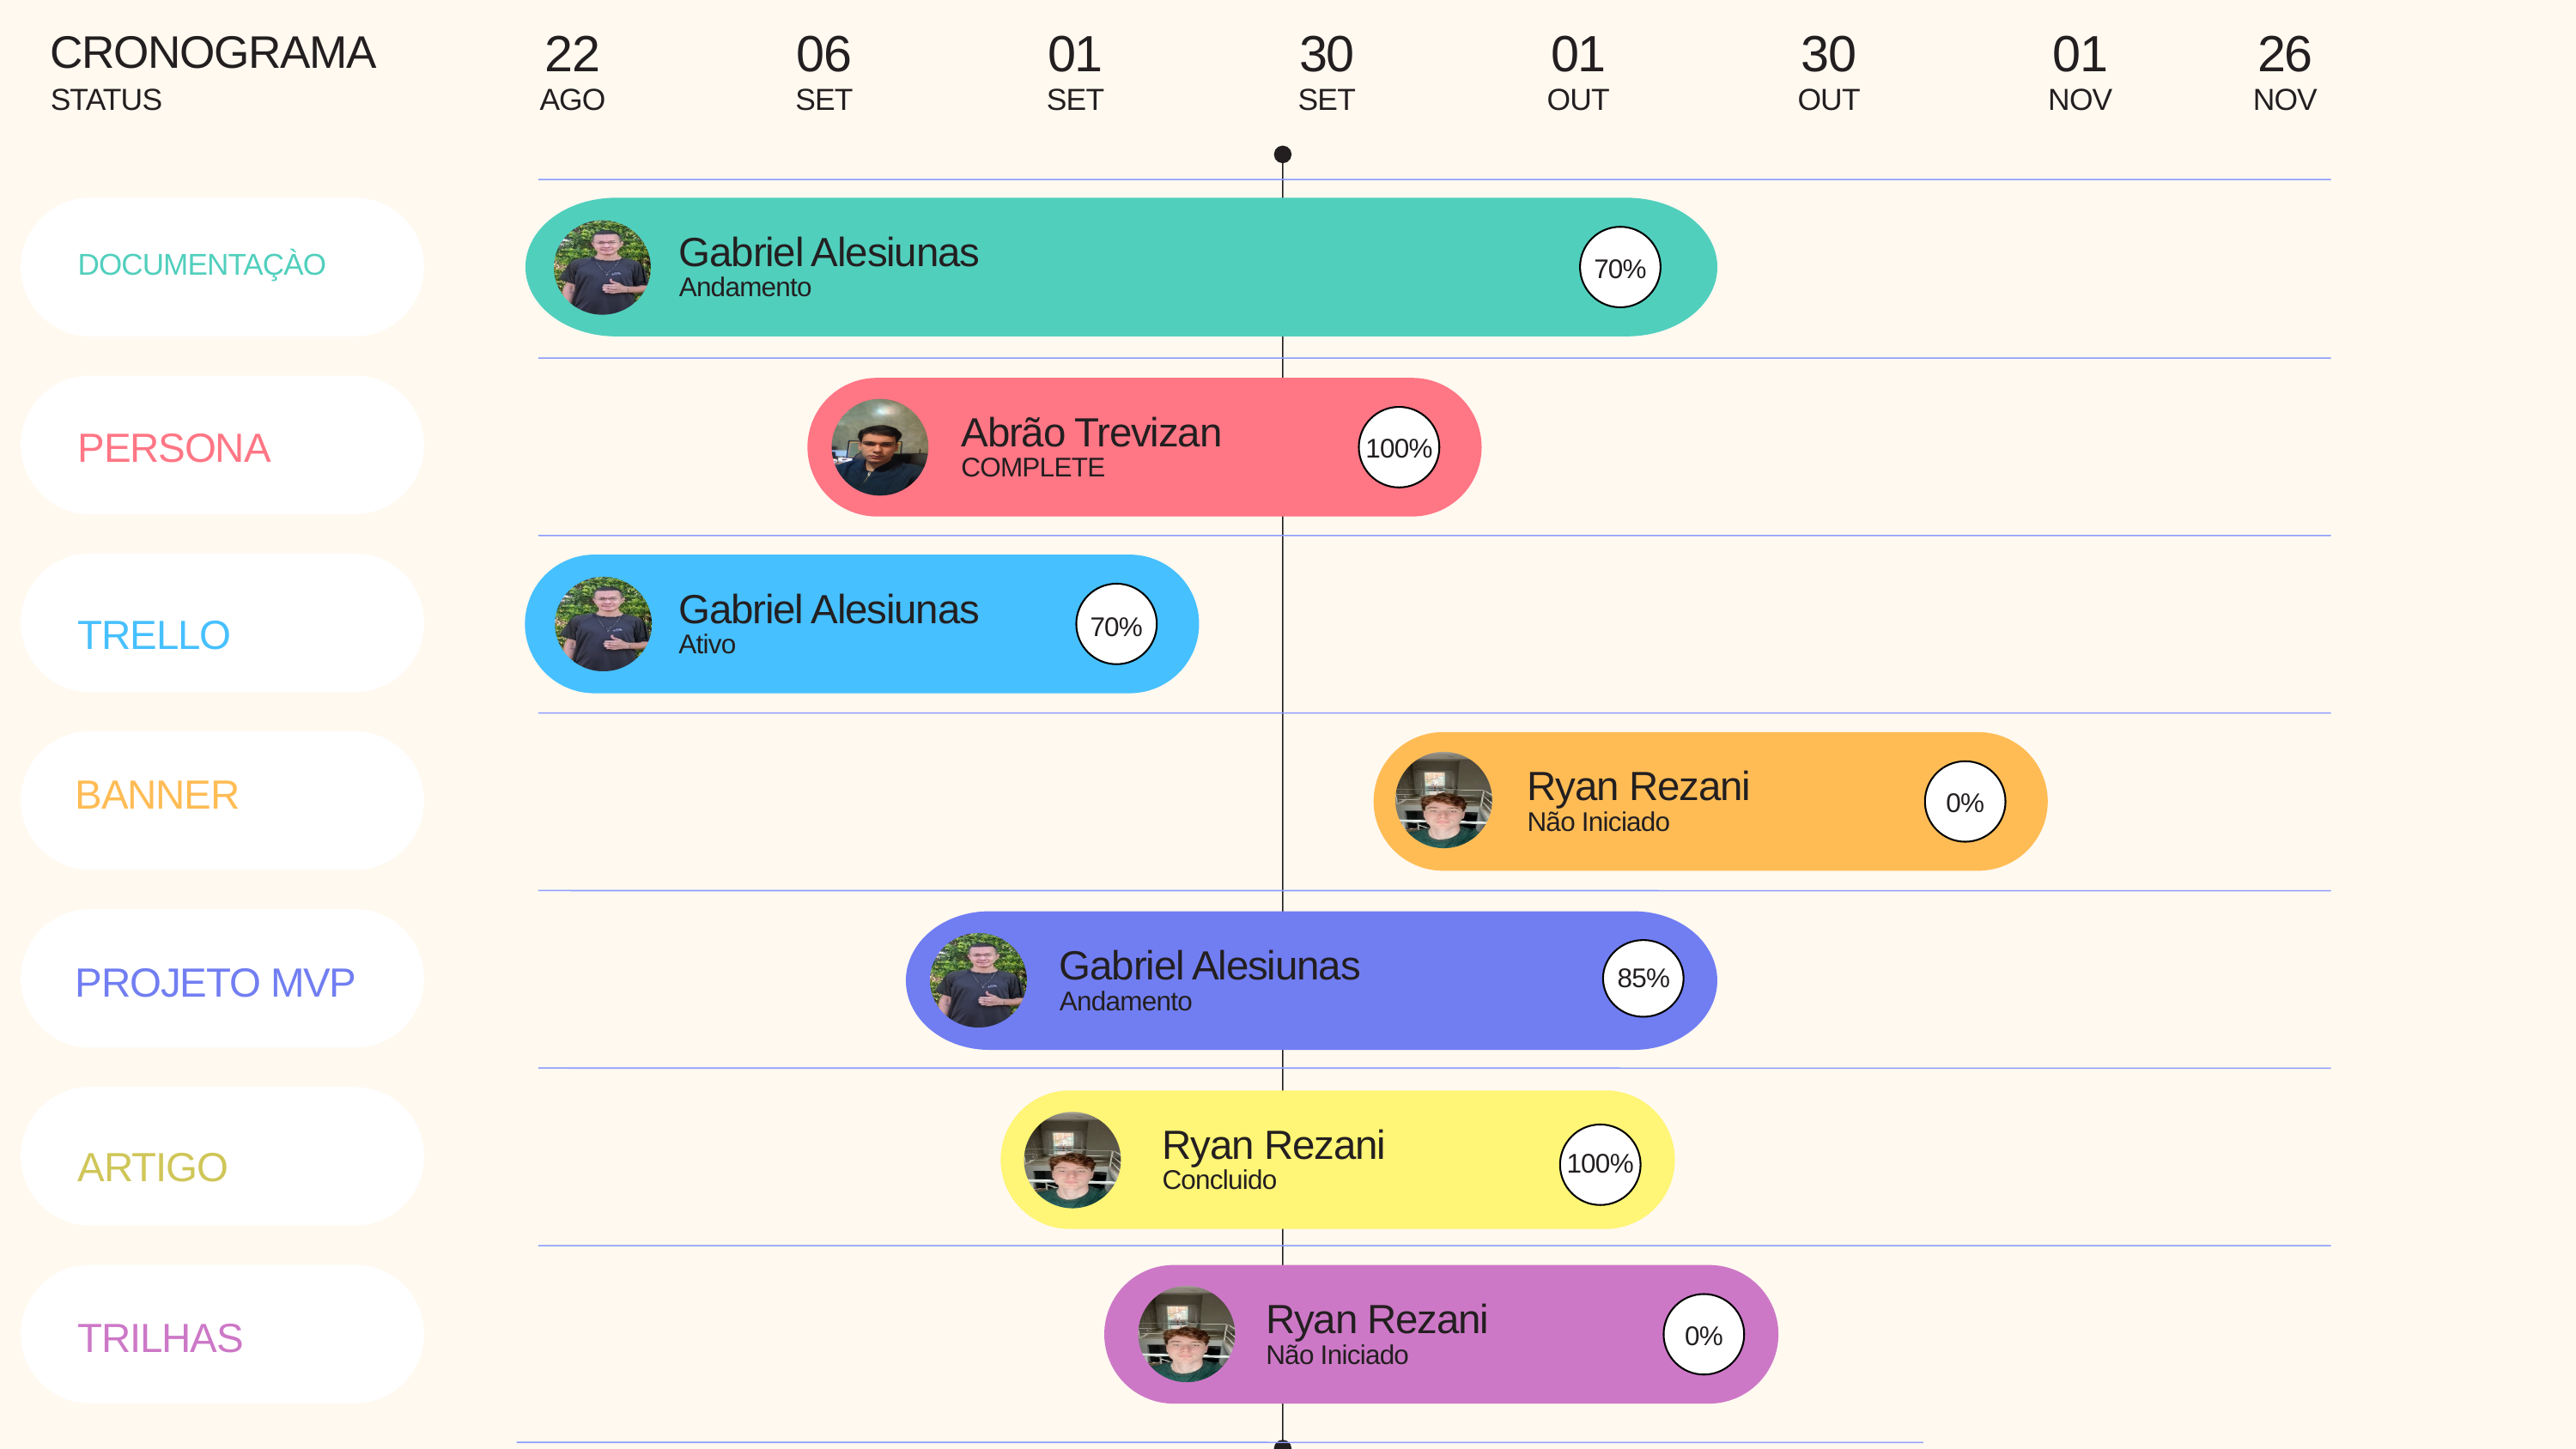

22
06
01
30
01
30
01
26
CRONOGRAMA
STATUS
AGO
SET
SET
SET
OUT
OUT
NOV
NOV

Gabriel Alesiunas
DOCUMENTAÇÀO
70%
Andamento

Abrão Trevizan
PERSONA
100%
COMPLETE

Gabriel Alesiunas
70%
TRELLO
Ativo

Ryan Rezani
BANNER
0%
Não Iniciado

Gabriel Alesiunas
PROJETO MVP
85%
Andamento

Ryan Rezani

ARTIGO
100%
Concluido

Ryan Rezani
TRILHAS
0%
Não Iniciado